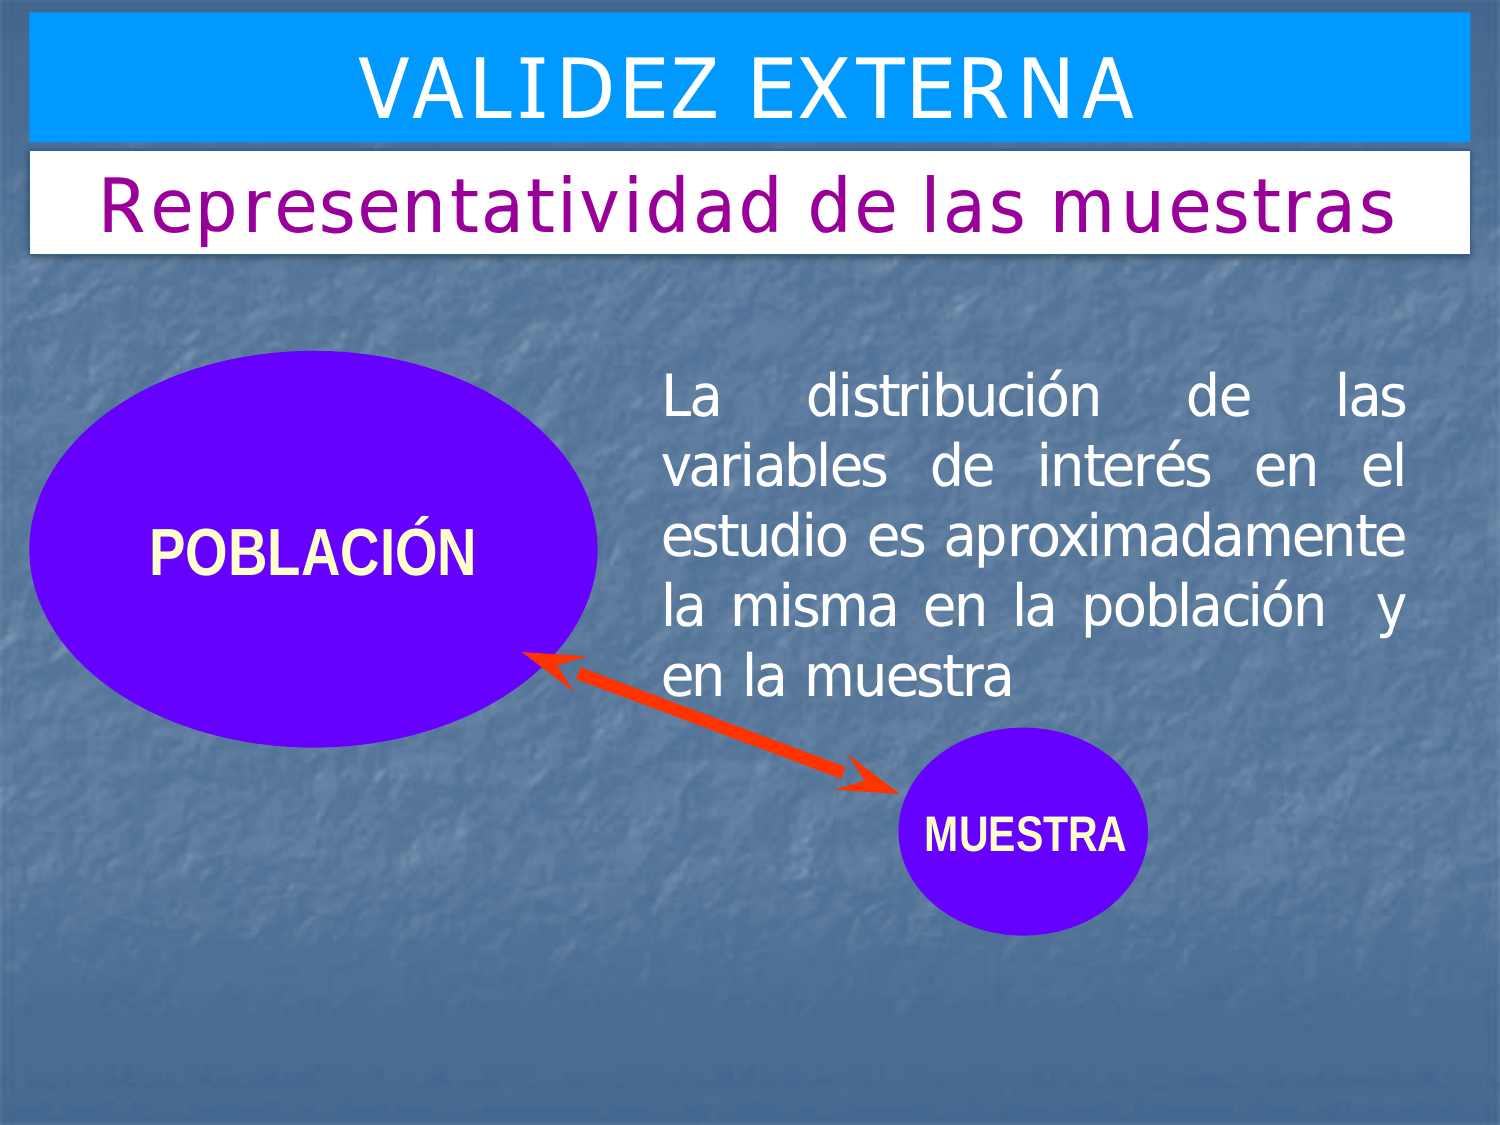

VALIDEZ EXTERNA
Representatividad de las muestras

La distribución de las variables de interés en el estudio es aproximadamente la misma en la población  y en la muestra
POBLACIÓN

MUESTRA